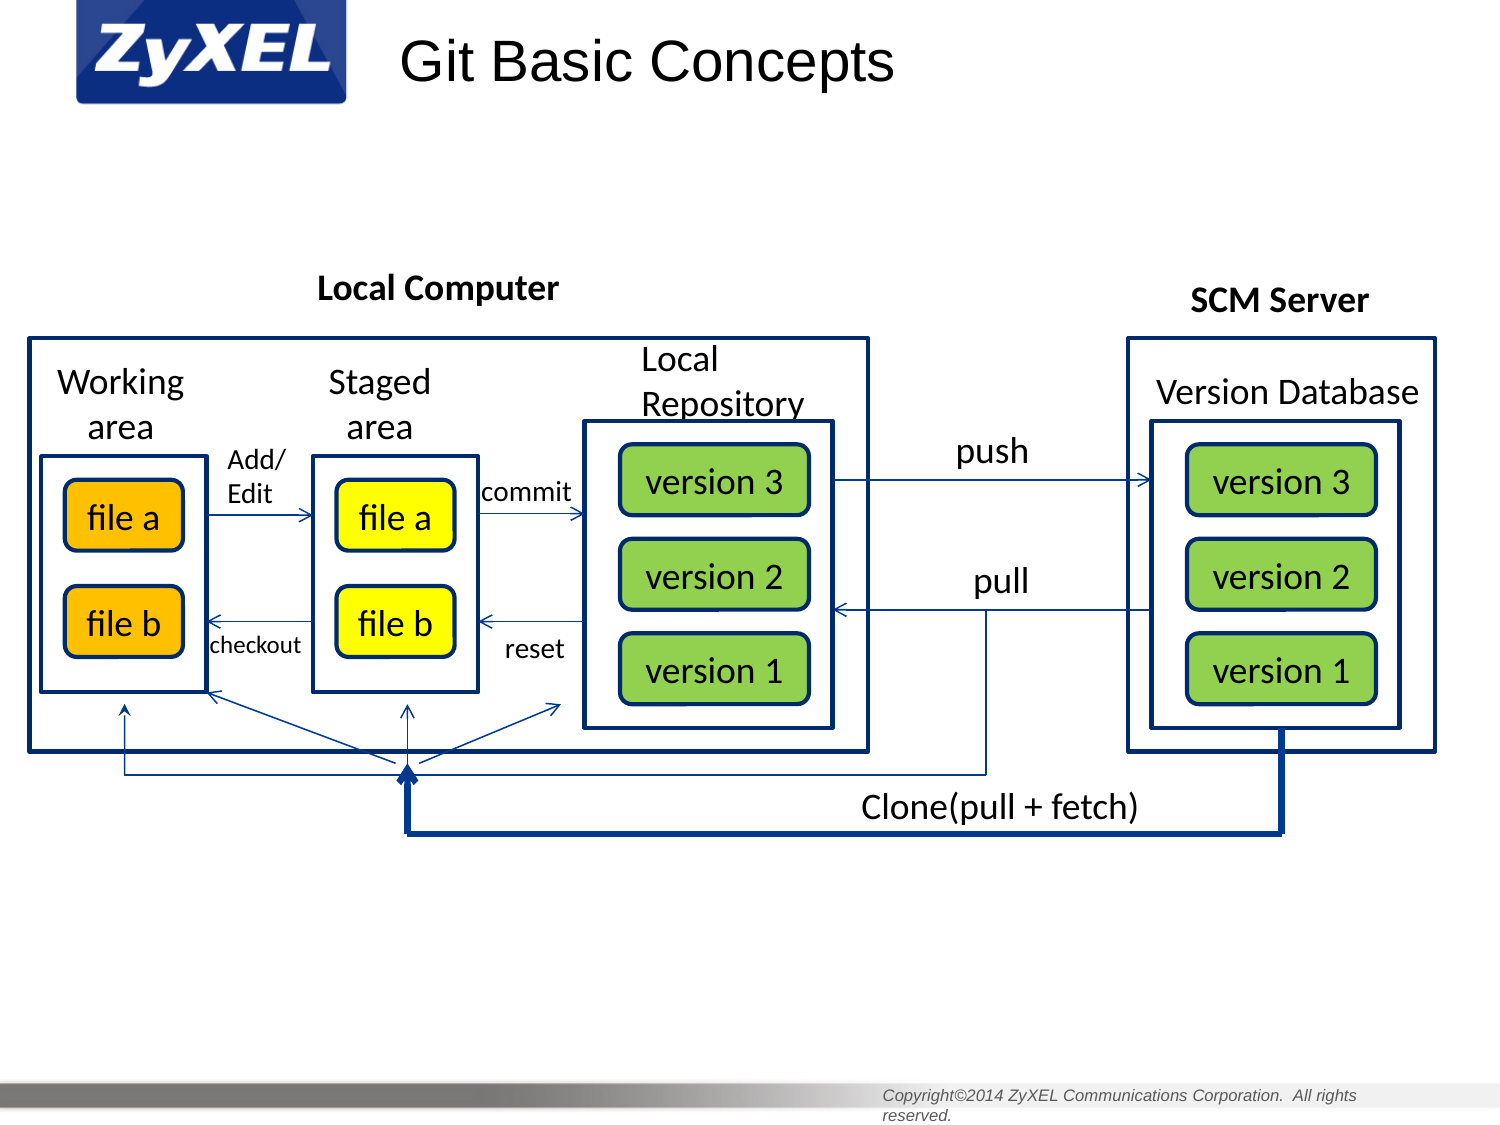

# Git Basic Concepts
Local Computer
SCM Server
Local
Repository

Working
area
Staged
area
Version Database
push

Add/Edit
version 3
version 3

commit
file a
file a
version 2
version 2
pull
file b
file b
checkout
reset
version 1
version 1
Clone(pull + fetch)